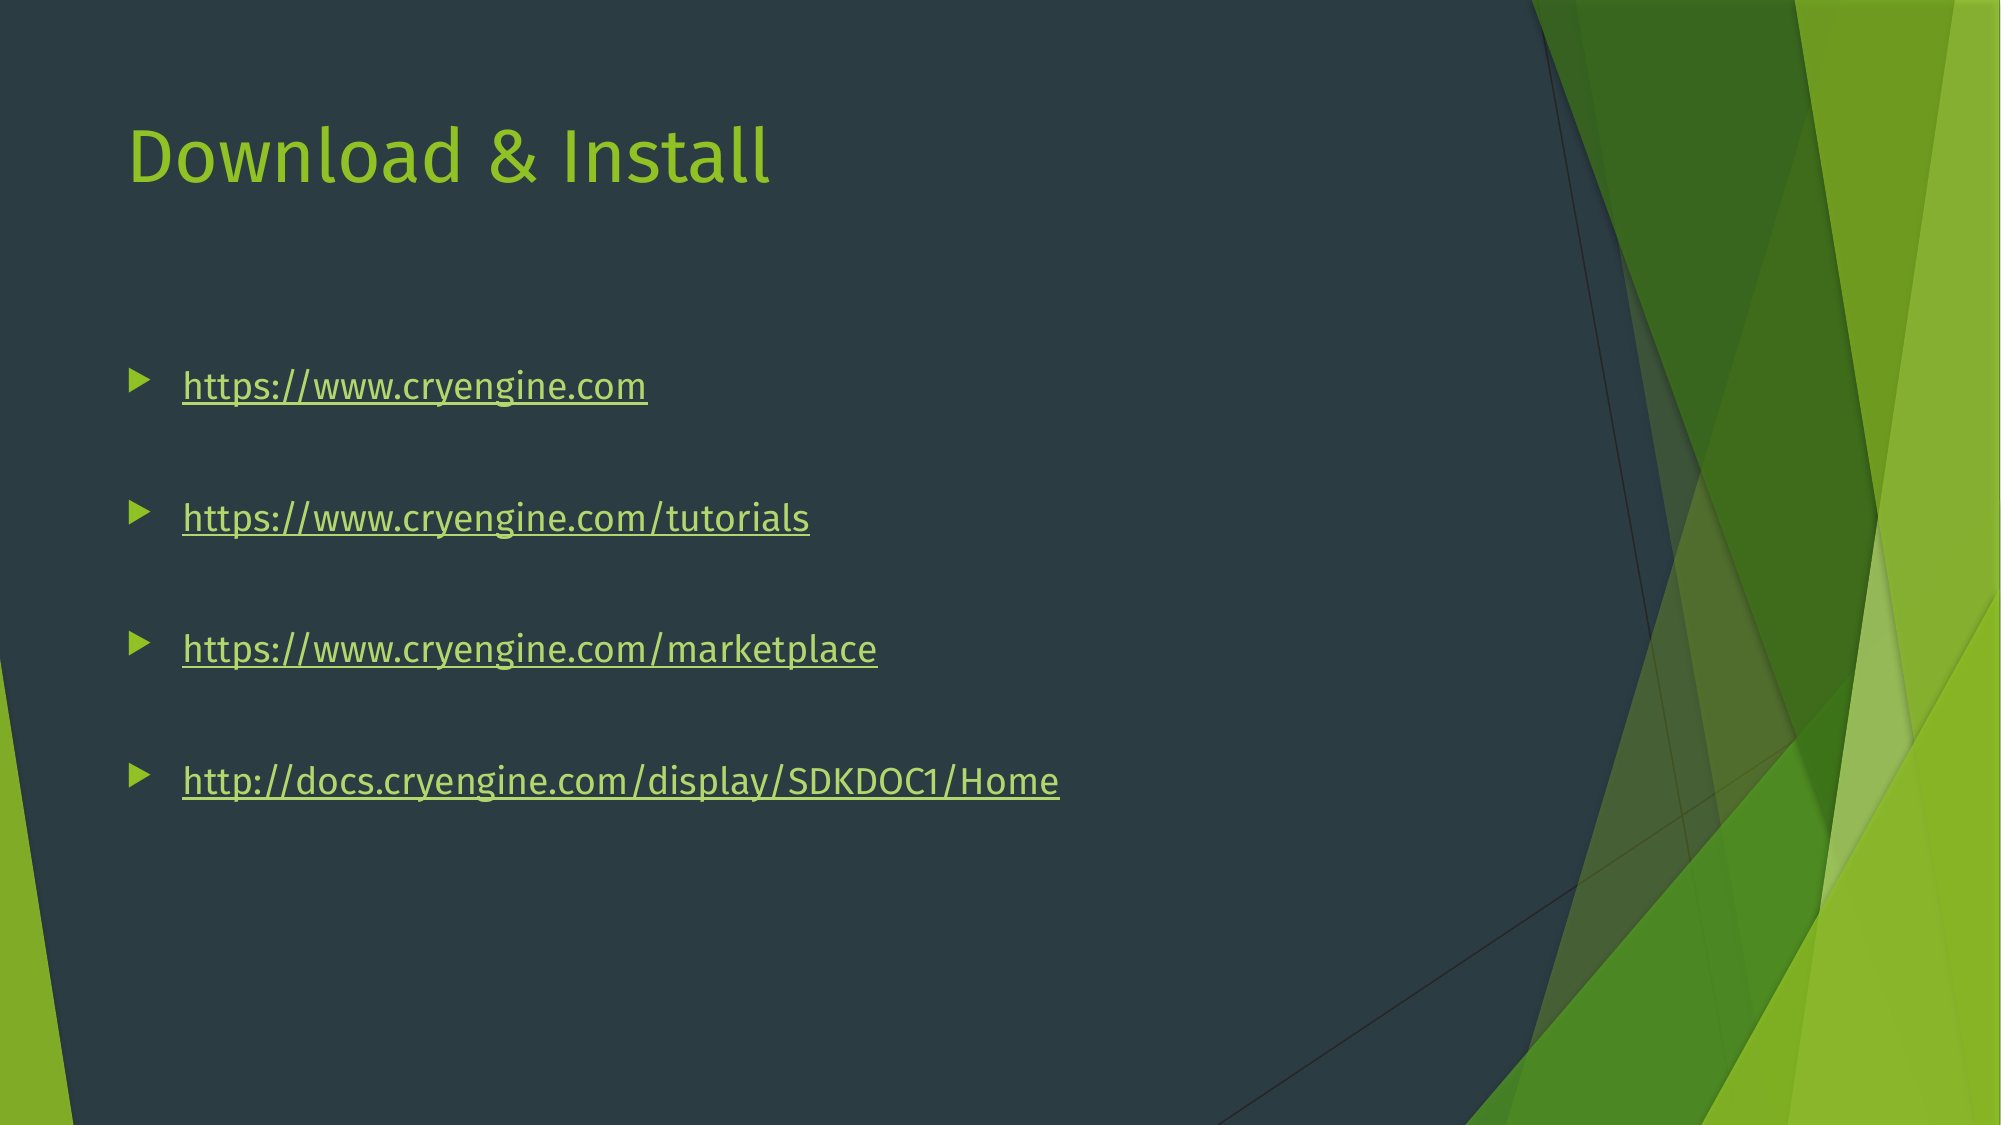

# Download & Install
https://www.cryengine.com

https://www.cryengine.com/tutorials

https://www.cryengine.com/marketplace

http://docs.cryengine.com/display/SDKDOC1/Home